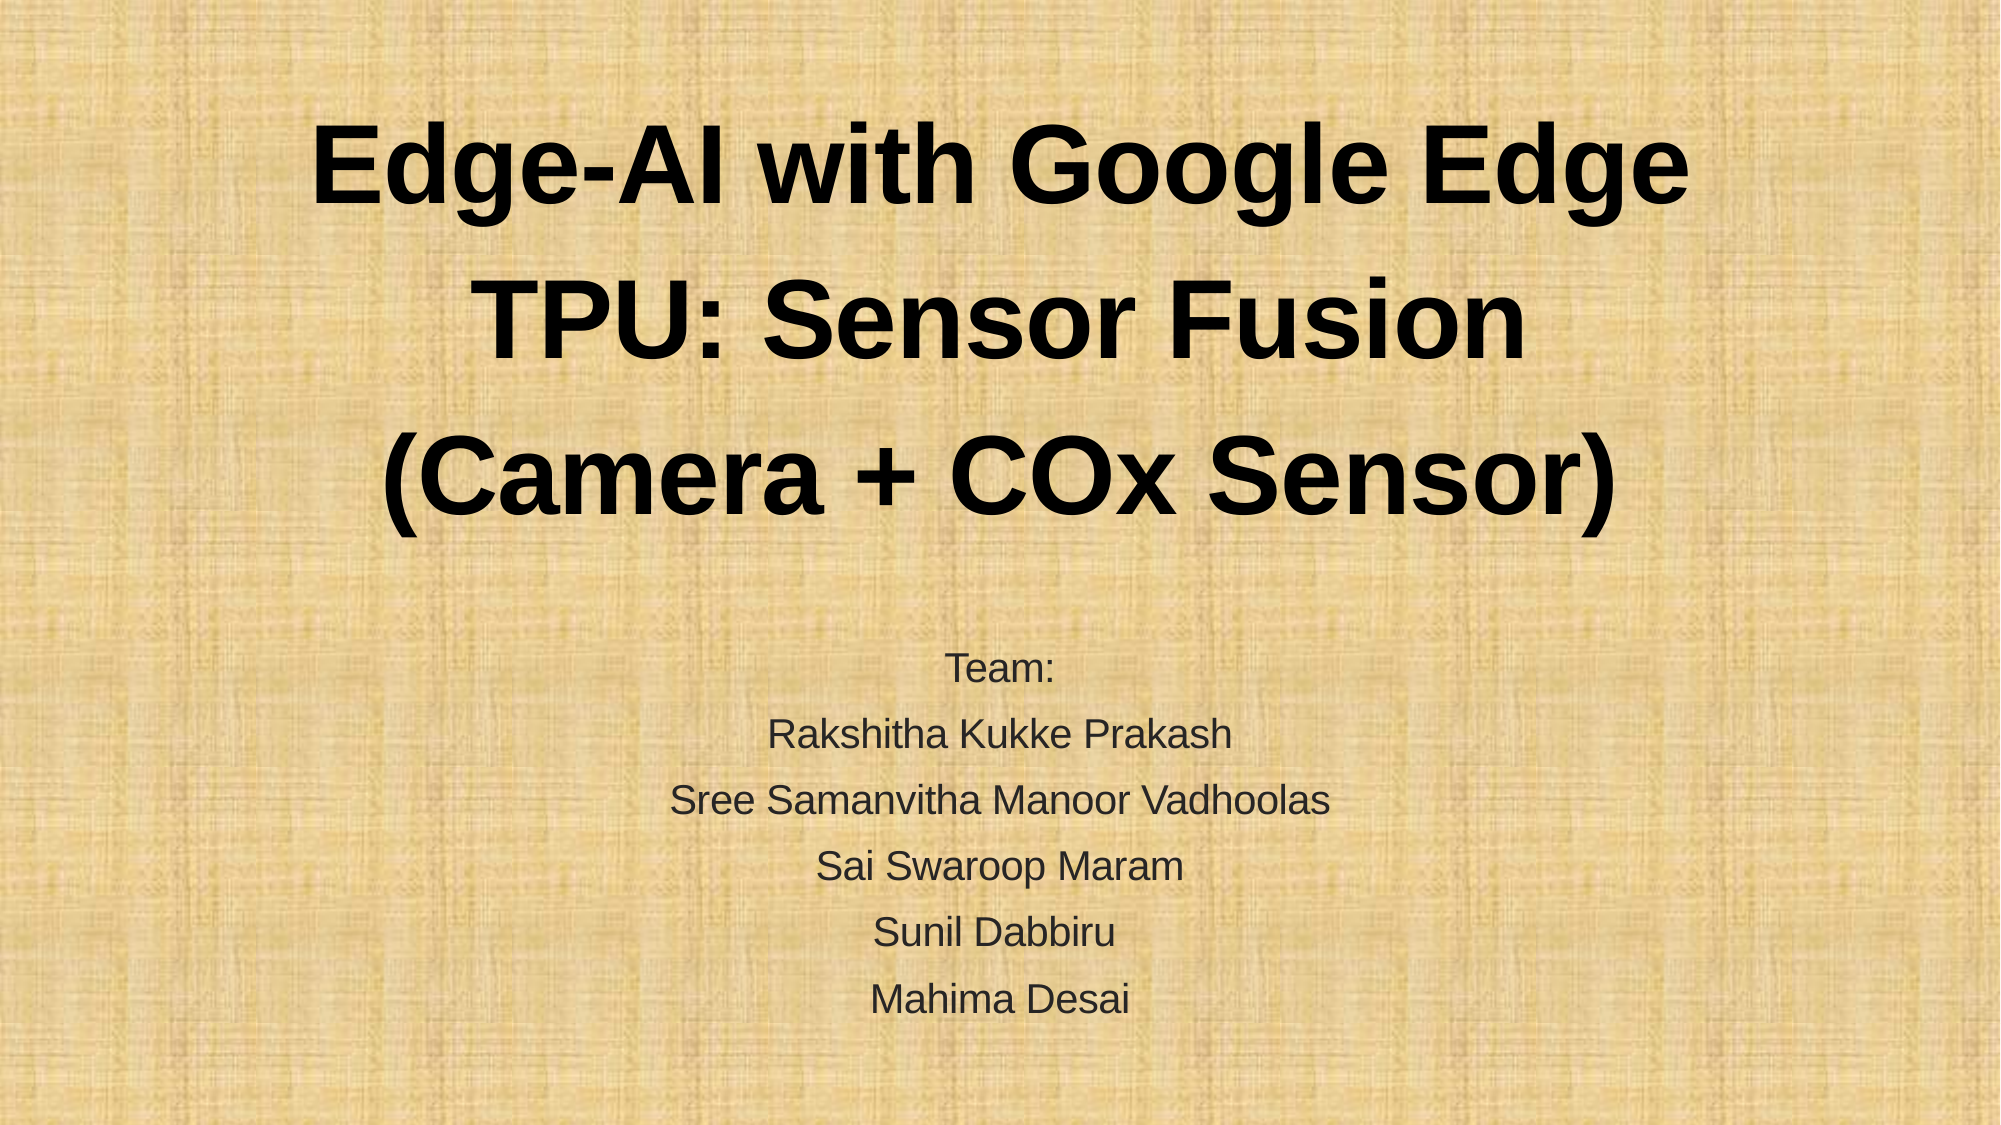

# Edge-AI with Google Edge TPU: Sensor Fusion (Camera + COx Sensor)
Team:
Rakshitha Kukke Prakash
Sree Samanvitha Manoor Vadhoolas
Sai Swaroop Maram
Sunil Dabbiru
Mahima Desai